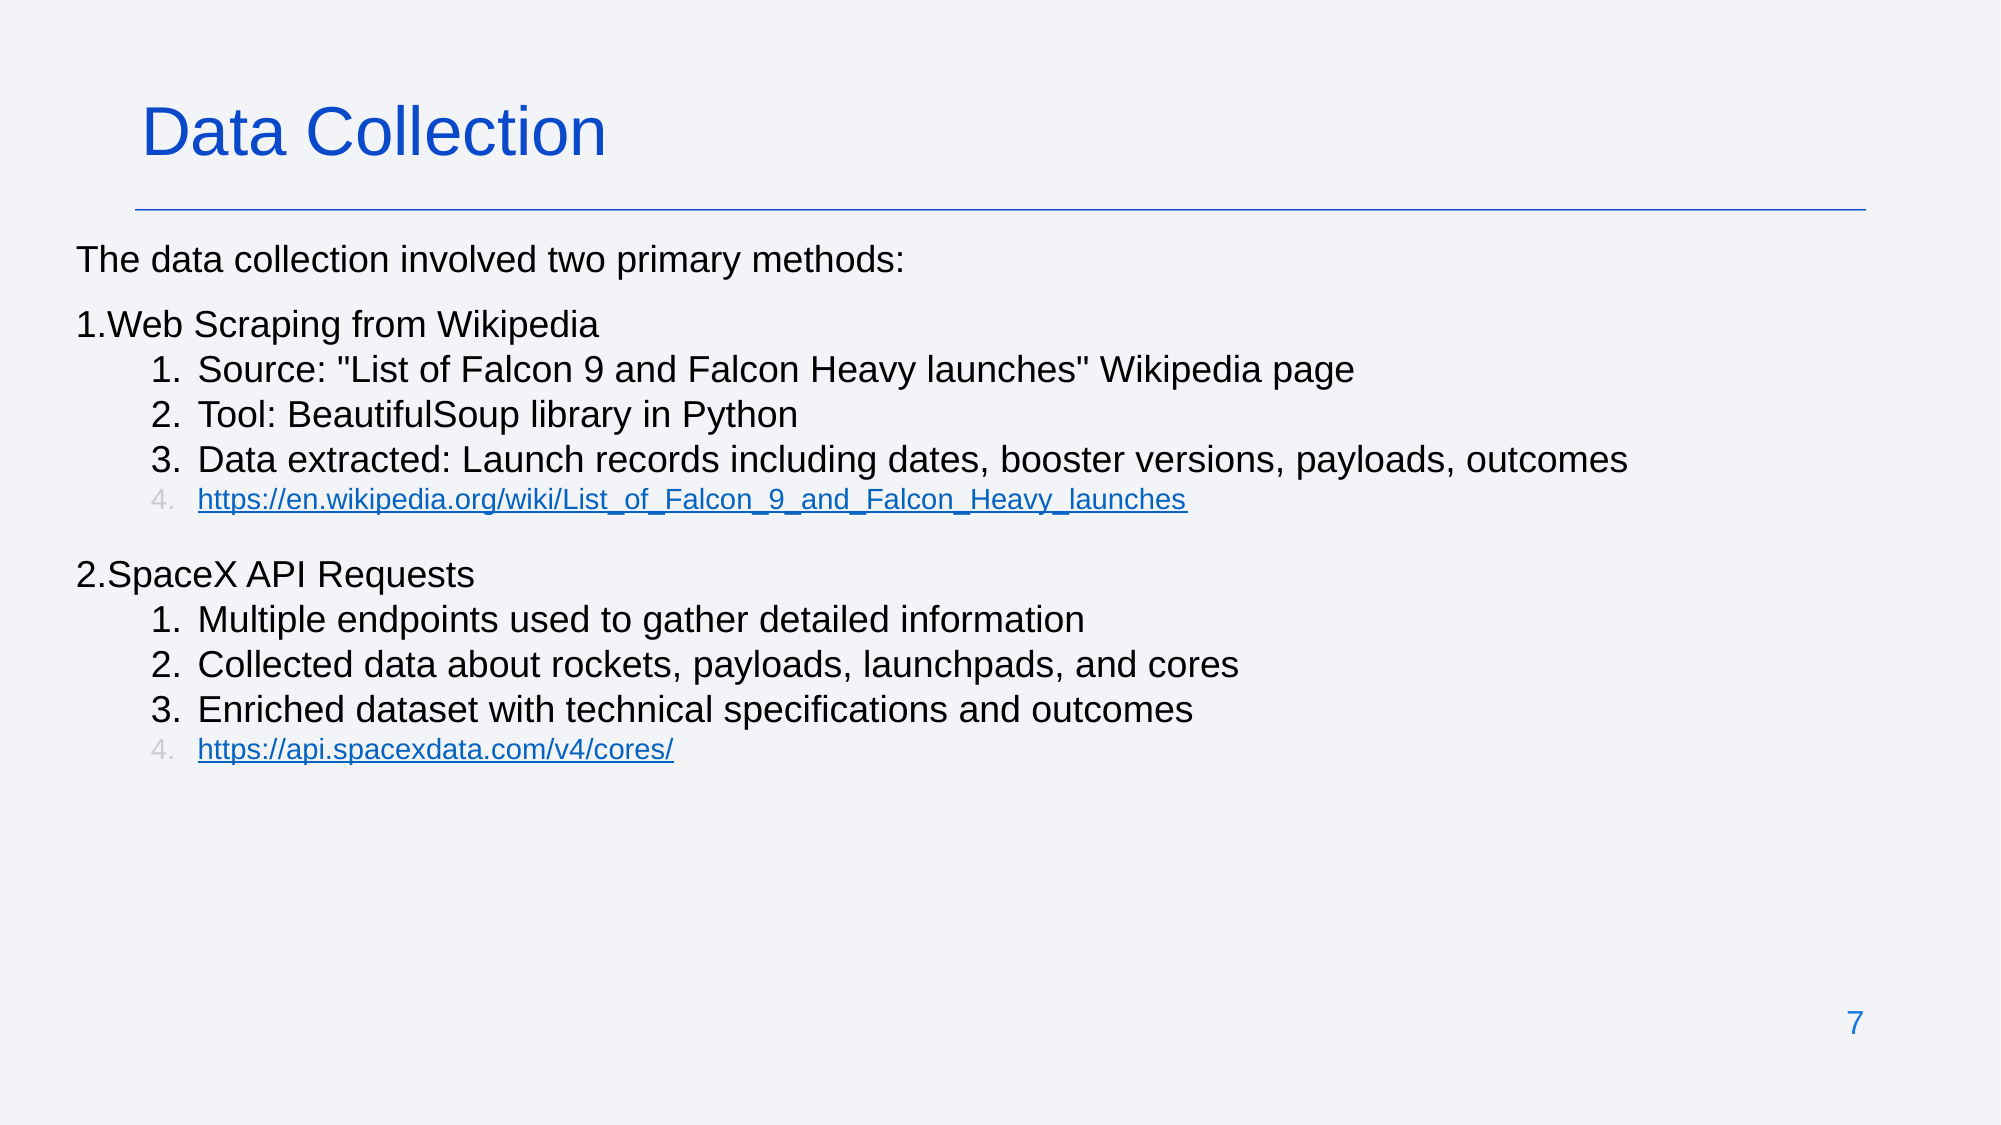

Data Collection
The data collection involved two primary methods:

Web Scraping from Wikipedia
Source: "List of Falcon 9 and Falcon Heavy launches" Wikipedia page
Tool: BeautifulSoup library in Python
Data extracted: Launch records including dates, booster versions, payloads, outcomes
https://en.wikipedia.org/wiki/List_of_Falcon_9_and_Falcon_Heavy_launches

SpaceX API Requests
Multiple endpoints used to gather detailed information
Collected data about rockets, payloads, launchpads, and cores
Enriched dataset with technical specifications and outcomes
https://api.spacexdata.com/v4/cores/

7